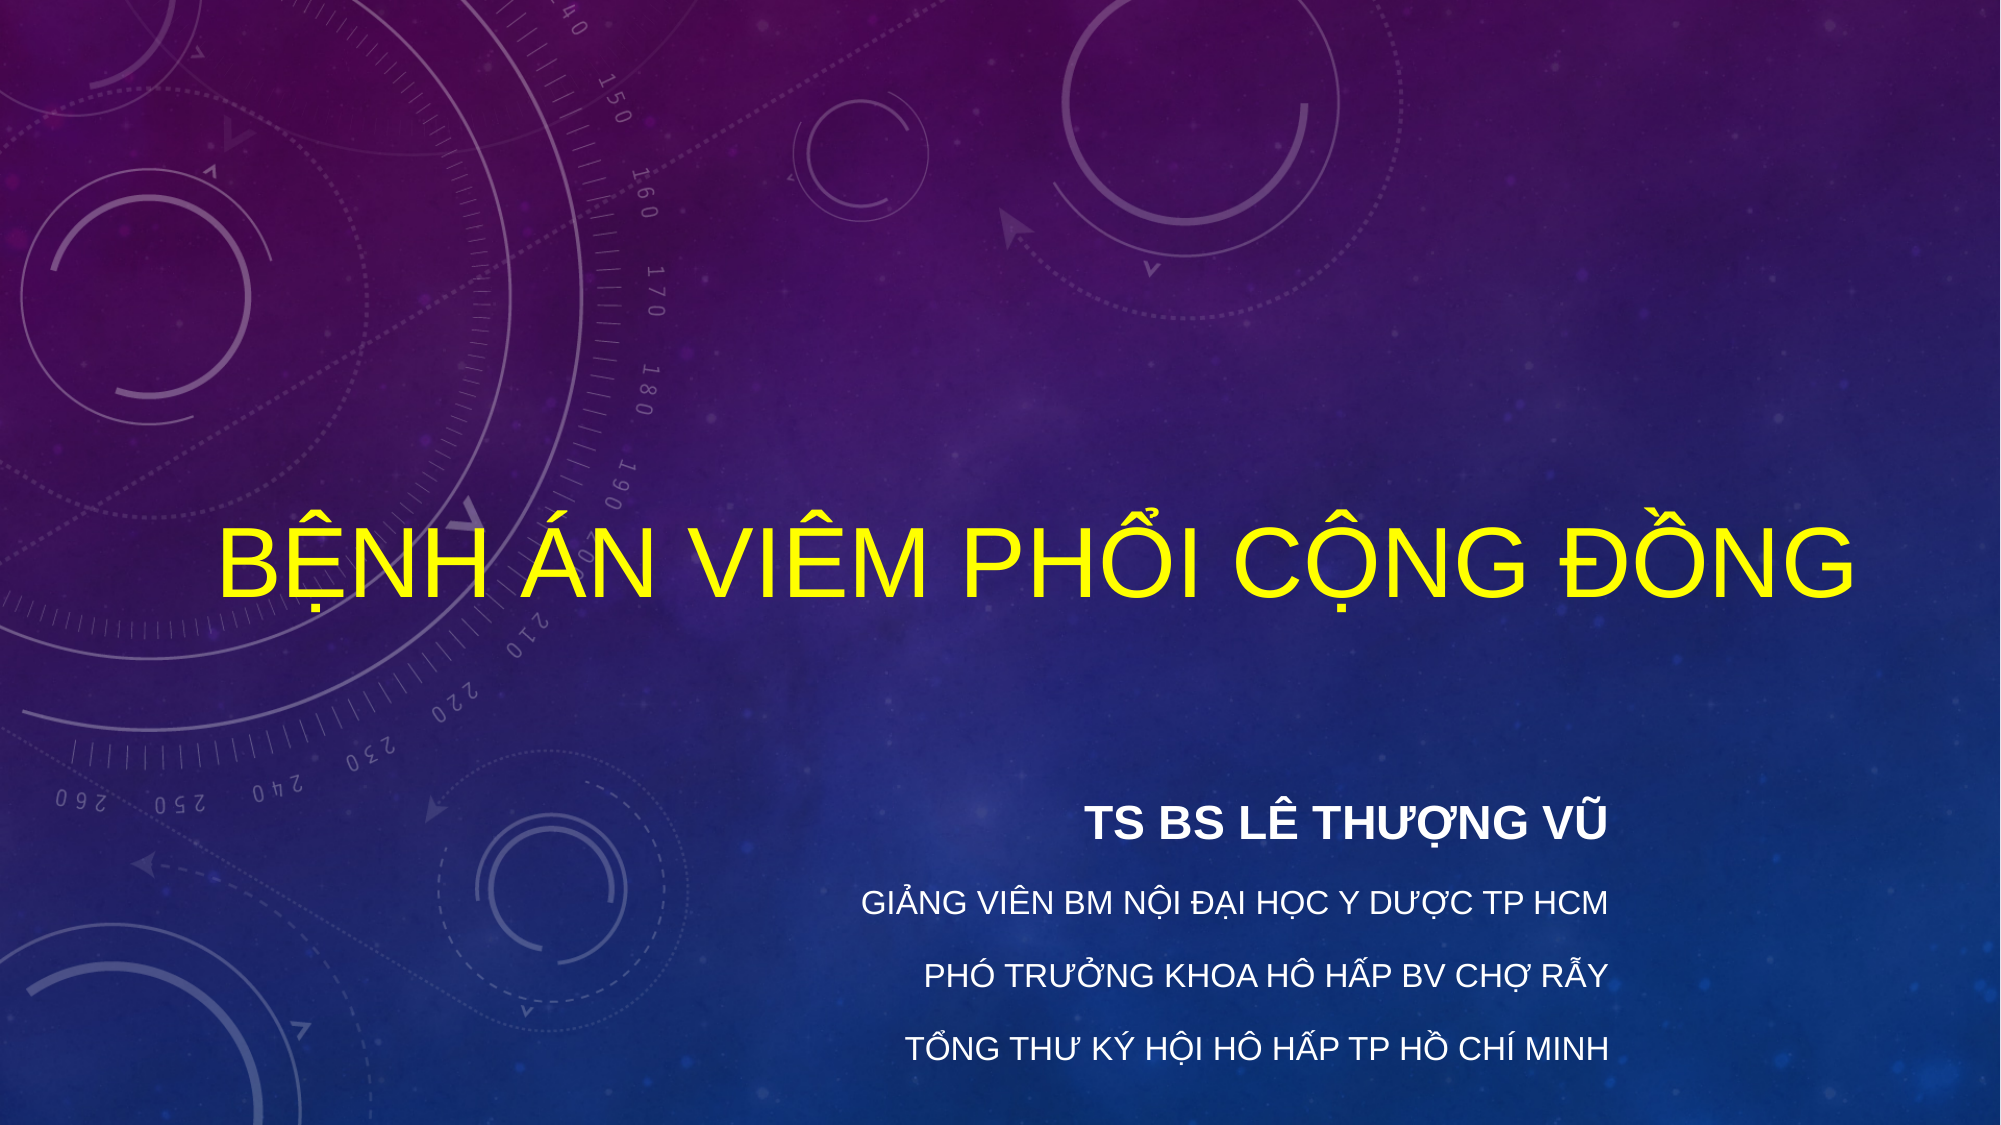

# Bệnh án Viêm phổi cộng đồng
TS Bs Lê Thượng Vũ
Giảng Viên BM Nội Đại Học Y Dược TP HCM
Phó Trưởng Khoa Hô Hấp BV Chợ rẫy
Tổng thư ký Hội Hô hấp Tp Hồ Chí Minh